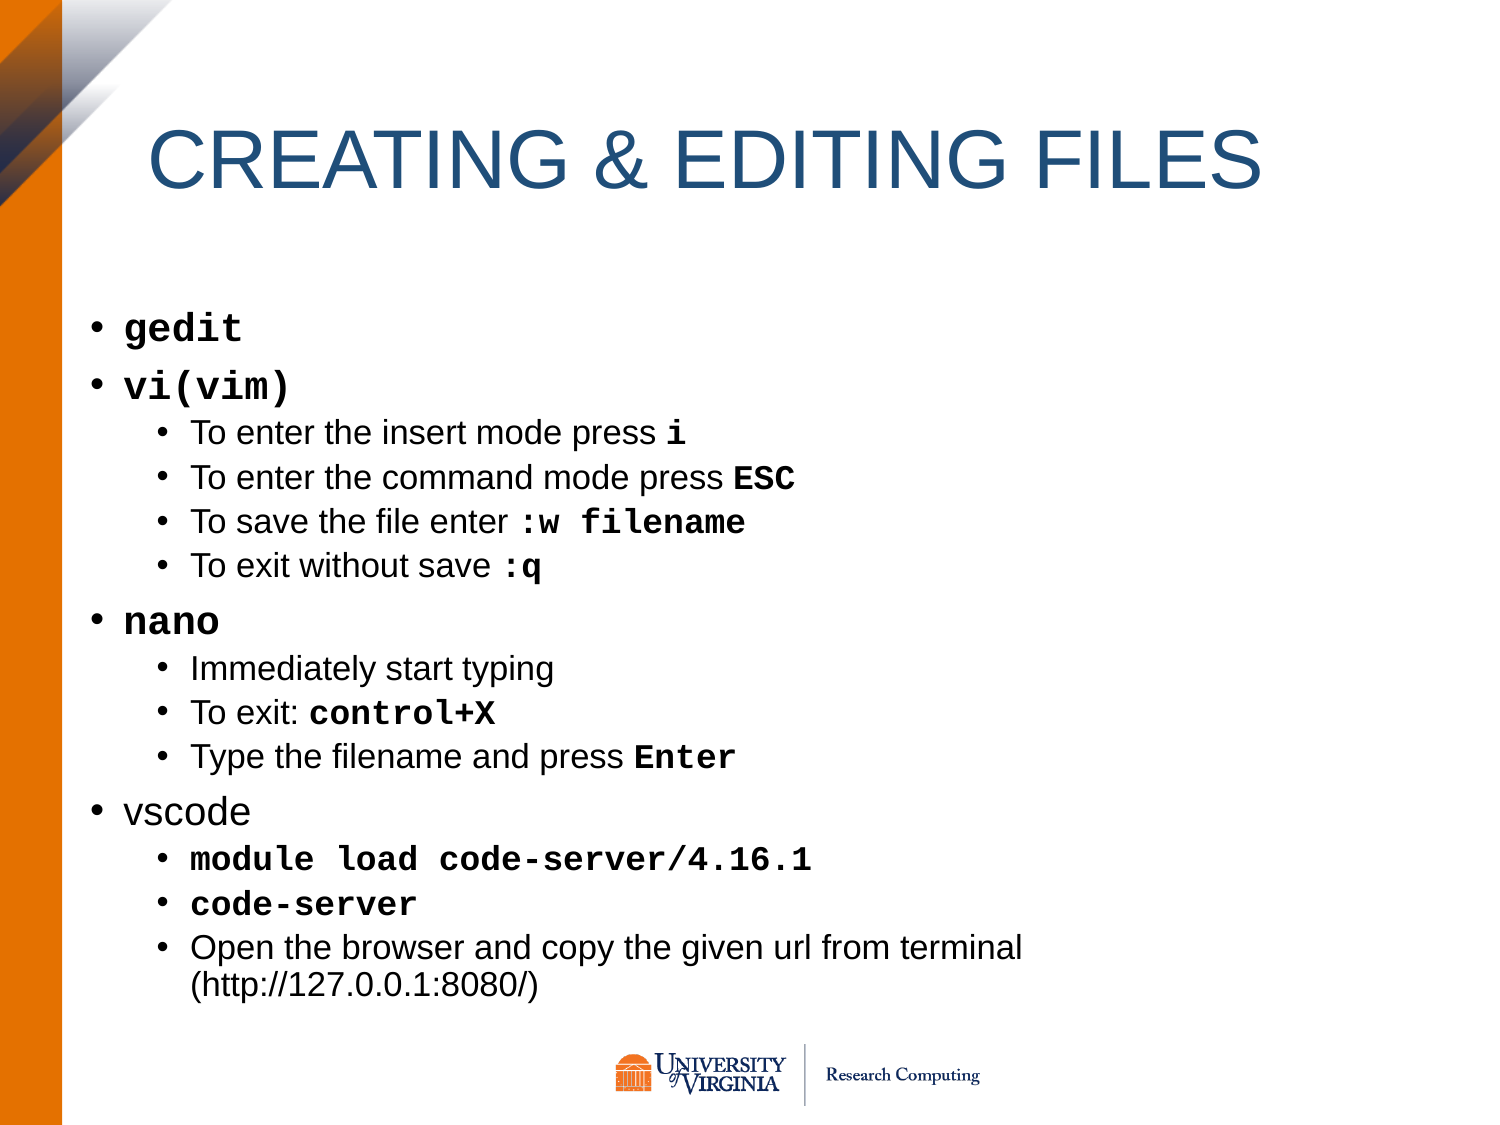

# Creating & Editing files
gedit
vi(vim)
To enter the insert mode press i
To enter the command mode press ESC
To save the file enter :w filename
To exit without save :q
nano
Immediately start typing
To exit: control+X
Type the filename and press Enter
vscode
module load code-server/4.16.1
code-server
Open the browser and copy the given url from terminal (http://127.0.0.1:8080/)